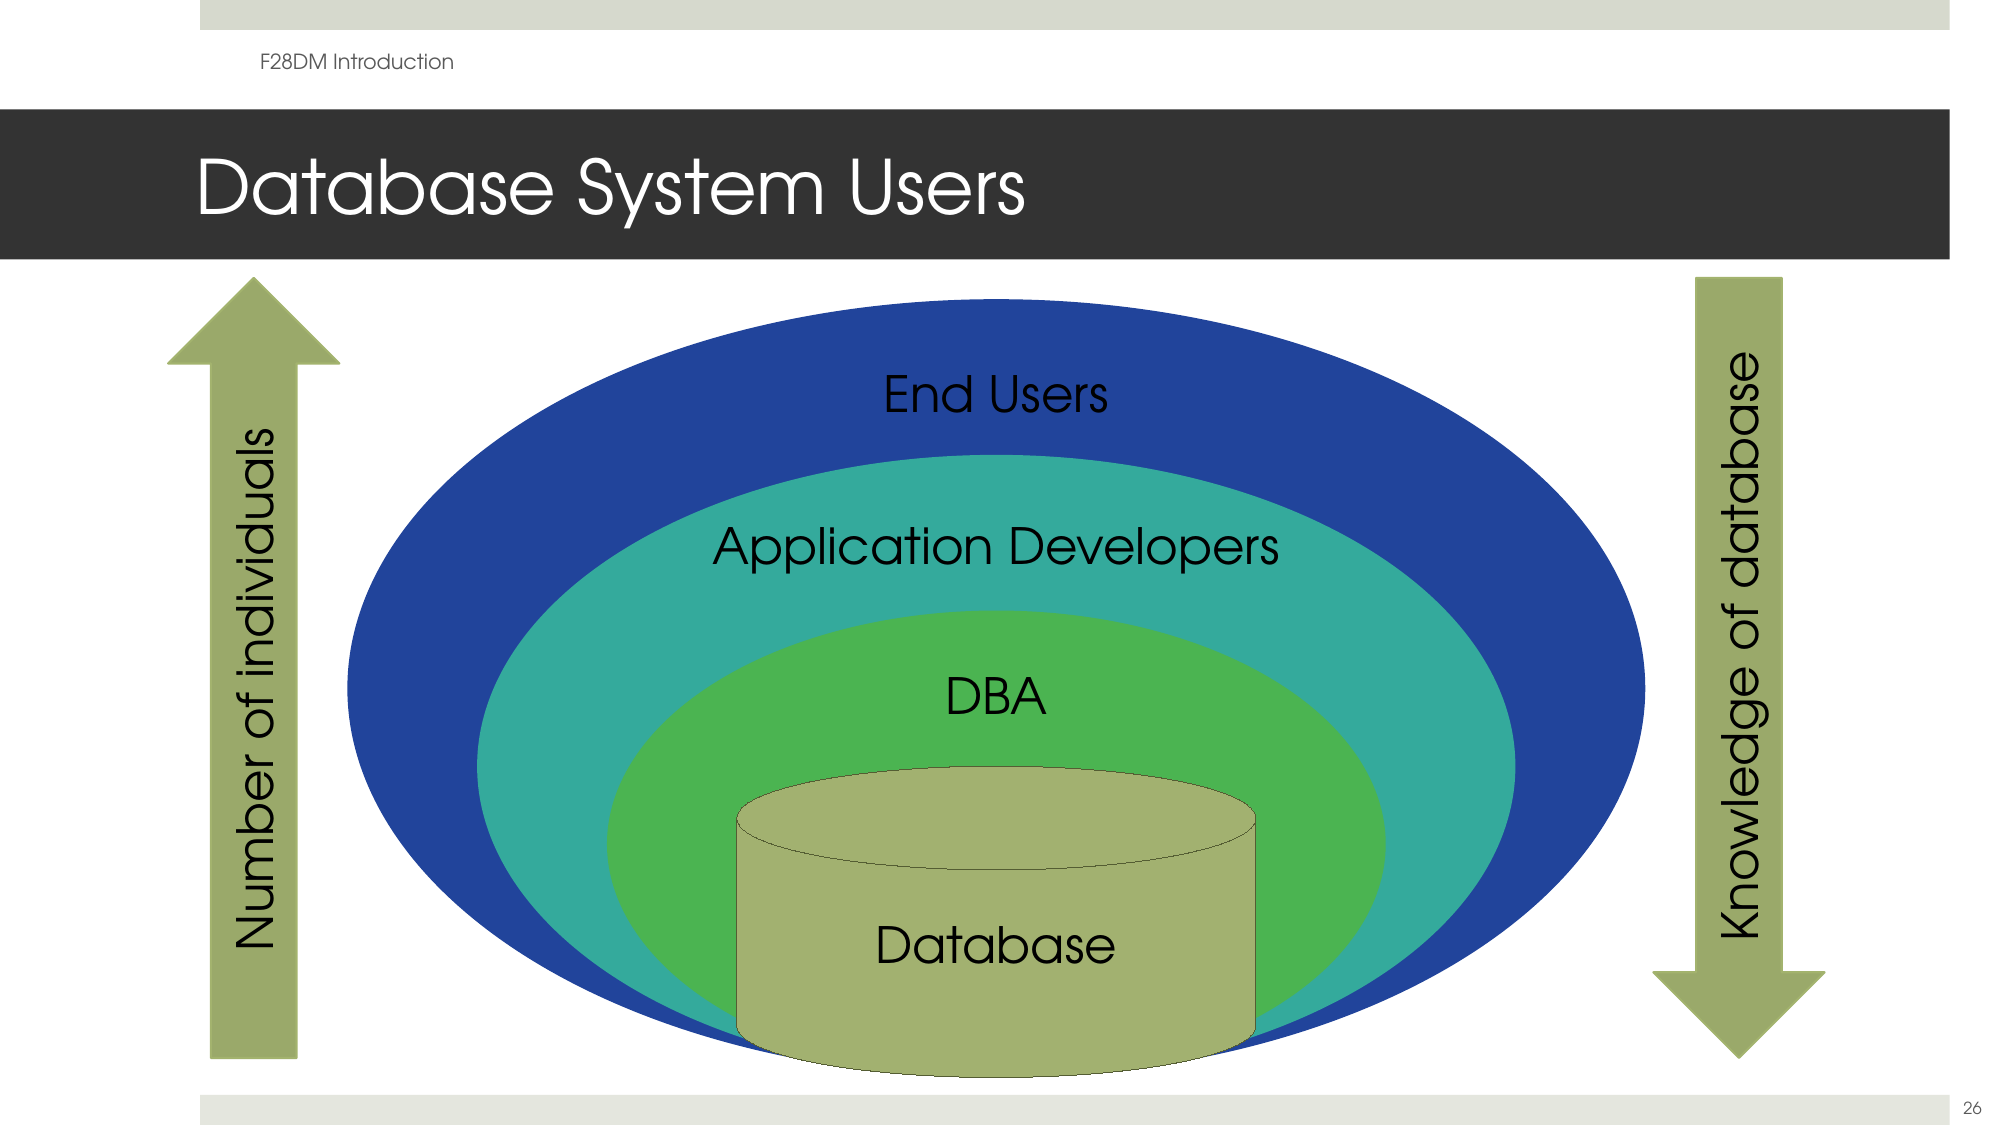

F28DM Introduction

# Database System Users
Number of individuals
Knowledge of database
End Users
Application Developers
DBA
Database
26